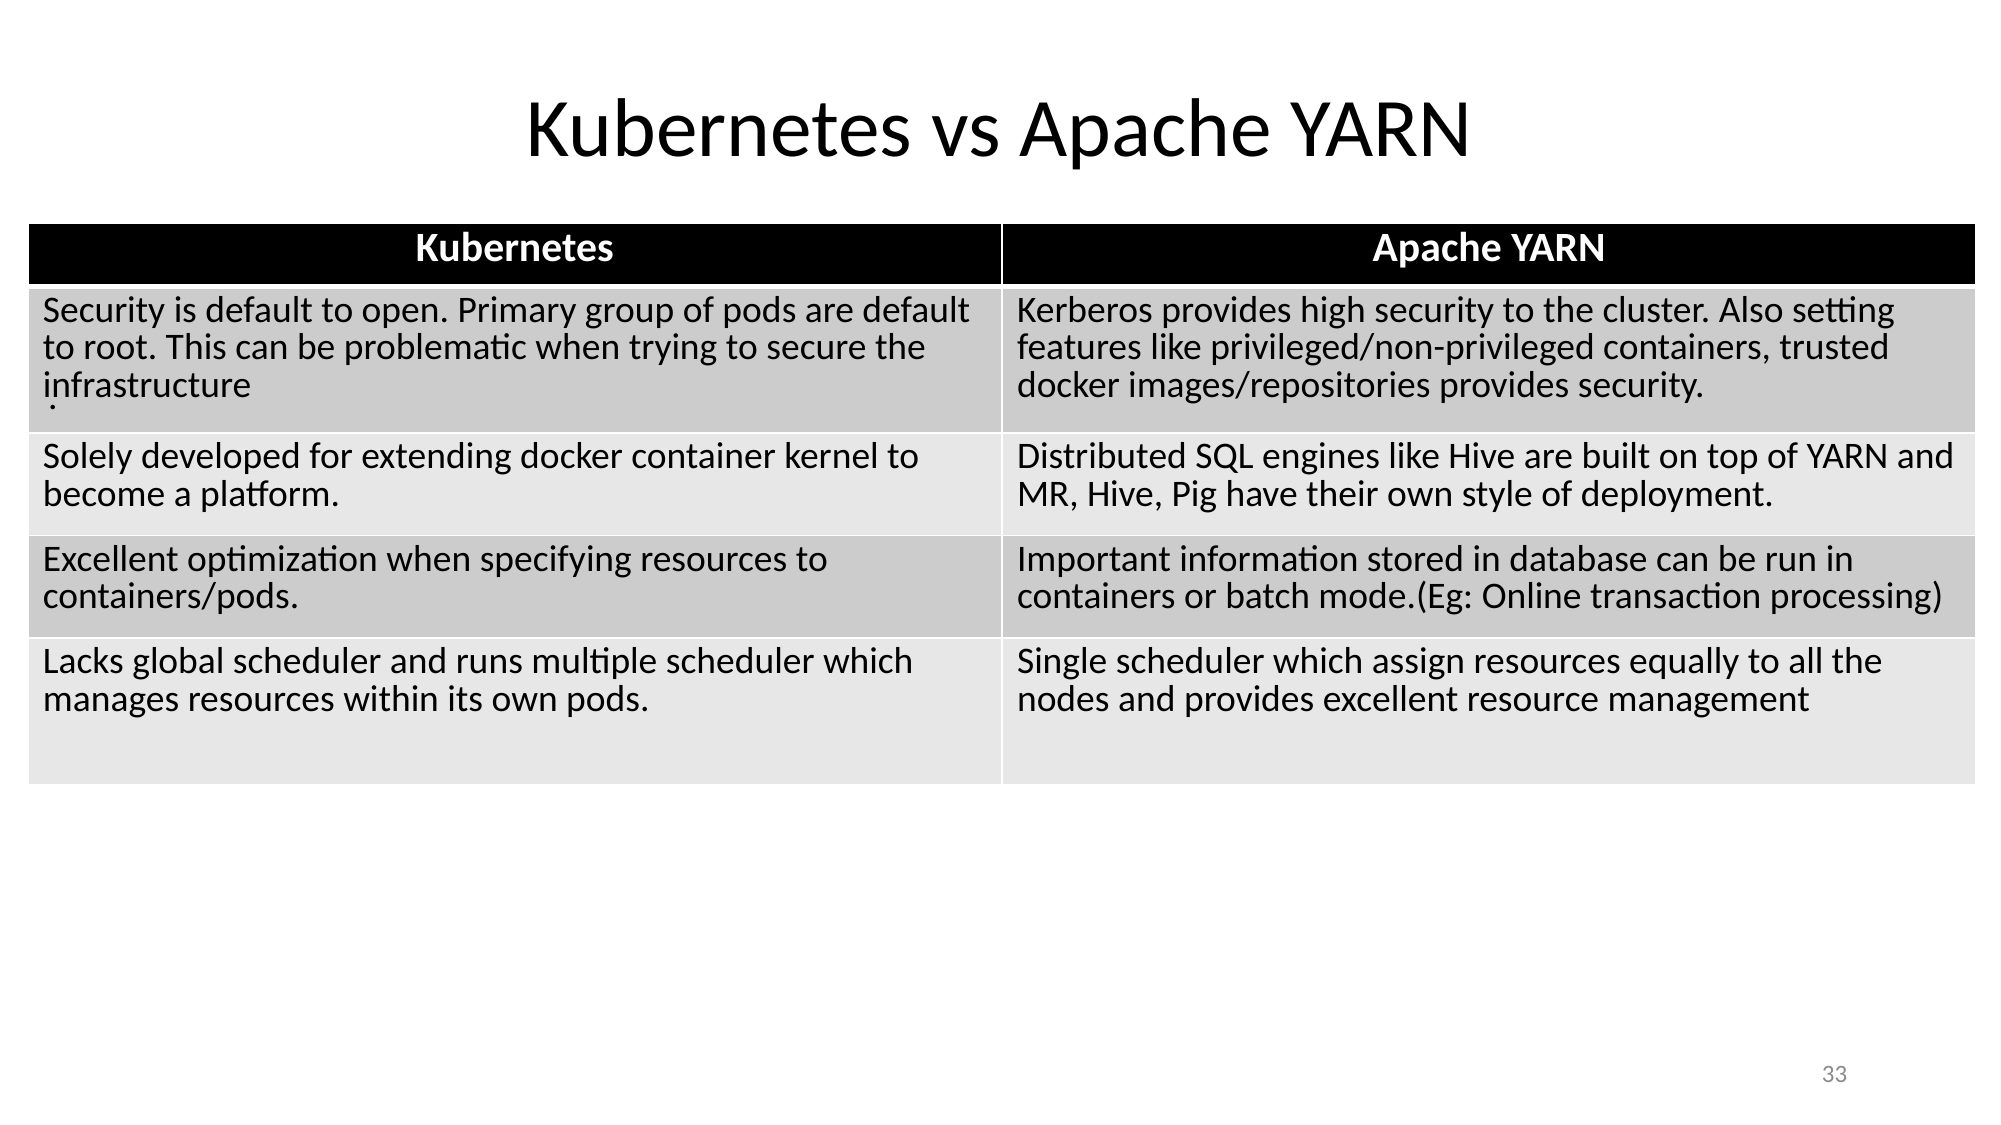

# Kubernetes vs Apache YARN
| Kubernetes | Apache YARN |
| --- | --- |
| Security is default to open. Primary group of pods are default to root. This can be problematic when trying to secure the infrastructure | Kerberos provides high security to the cluster. Also setting features like privileged/non-privileged containers, trusted docker images/repositories provides security. |
| Solely developed for extending docker container kernel to become a platform. | Distributed SQL engines like Hive are built on top of YARN and MR, Hive, Pig have their own style of deployment. |
| Excellent optimization when specifying resources to containers/pods. | Important information stored in database can be run in containers or batch mode.(Eg: Online transaction processing) |
| Lacks global scheduler and runs multiple scheduler which manages resources within its own pods. | Single scheduler which assign resources equally to all the nodes and provides excellent resource management |
.
33